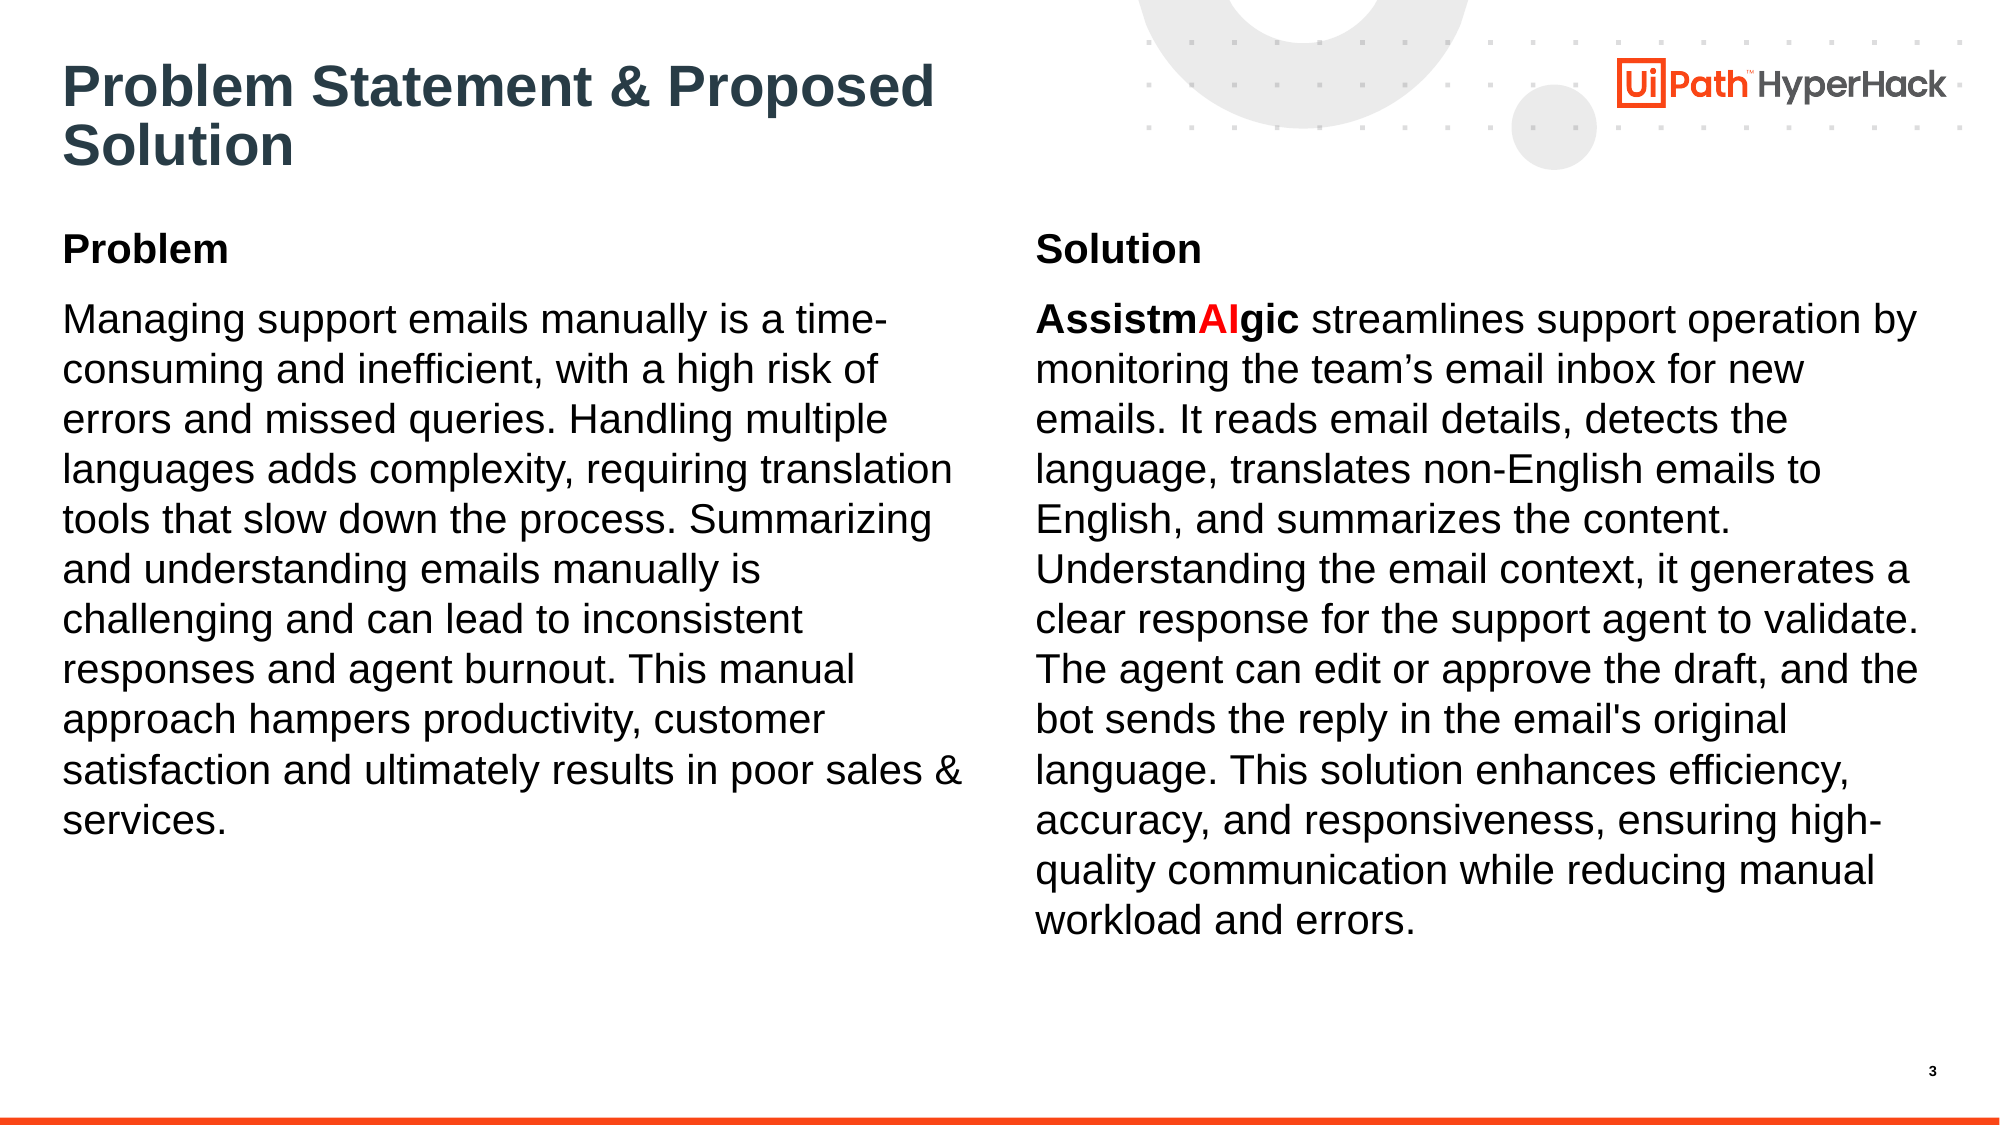

# Problem Statement & Proposed Solution
Problem
Solution
Managing support emails manually is a time-consuming and inefficient, with a high risk of errors and missed queries. Handling multiple languages adds complexity, requiring translation tools that slow down the process. Summarizing and understanding emails manually is challenging and can lead to inconsistent responses and agent burnout. This manual approach hampers productivity, customer satisfaction and ultimately results in poor sales & services.
AssistmAIgic streamlines support operation by monitoring the team’s email inbox for new emails. It reads email details, detects the language, translates non-English emails to English, and summarizes the content. Understanding the email context, it generates a clear response for the support agent to validate. The agent can edit or approve the draft, and the bot sends the reply in the email's original language. This solution enhances efficiency, accuracy, and responsiveness, ensuring high-quality communication while reducing manual workload and errors.